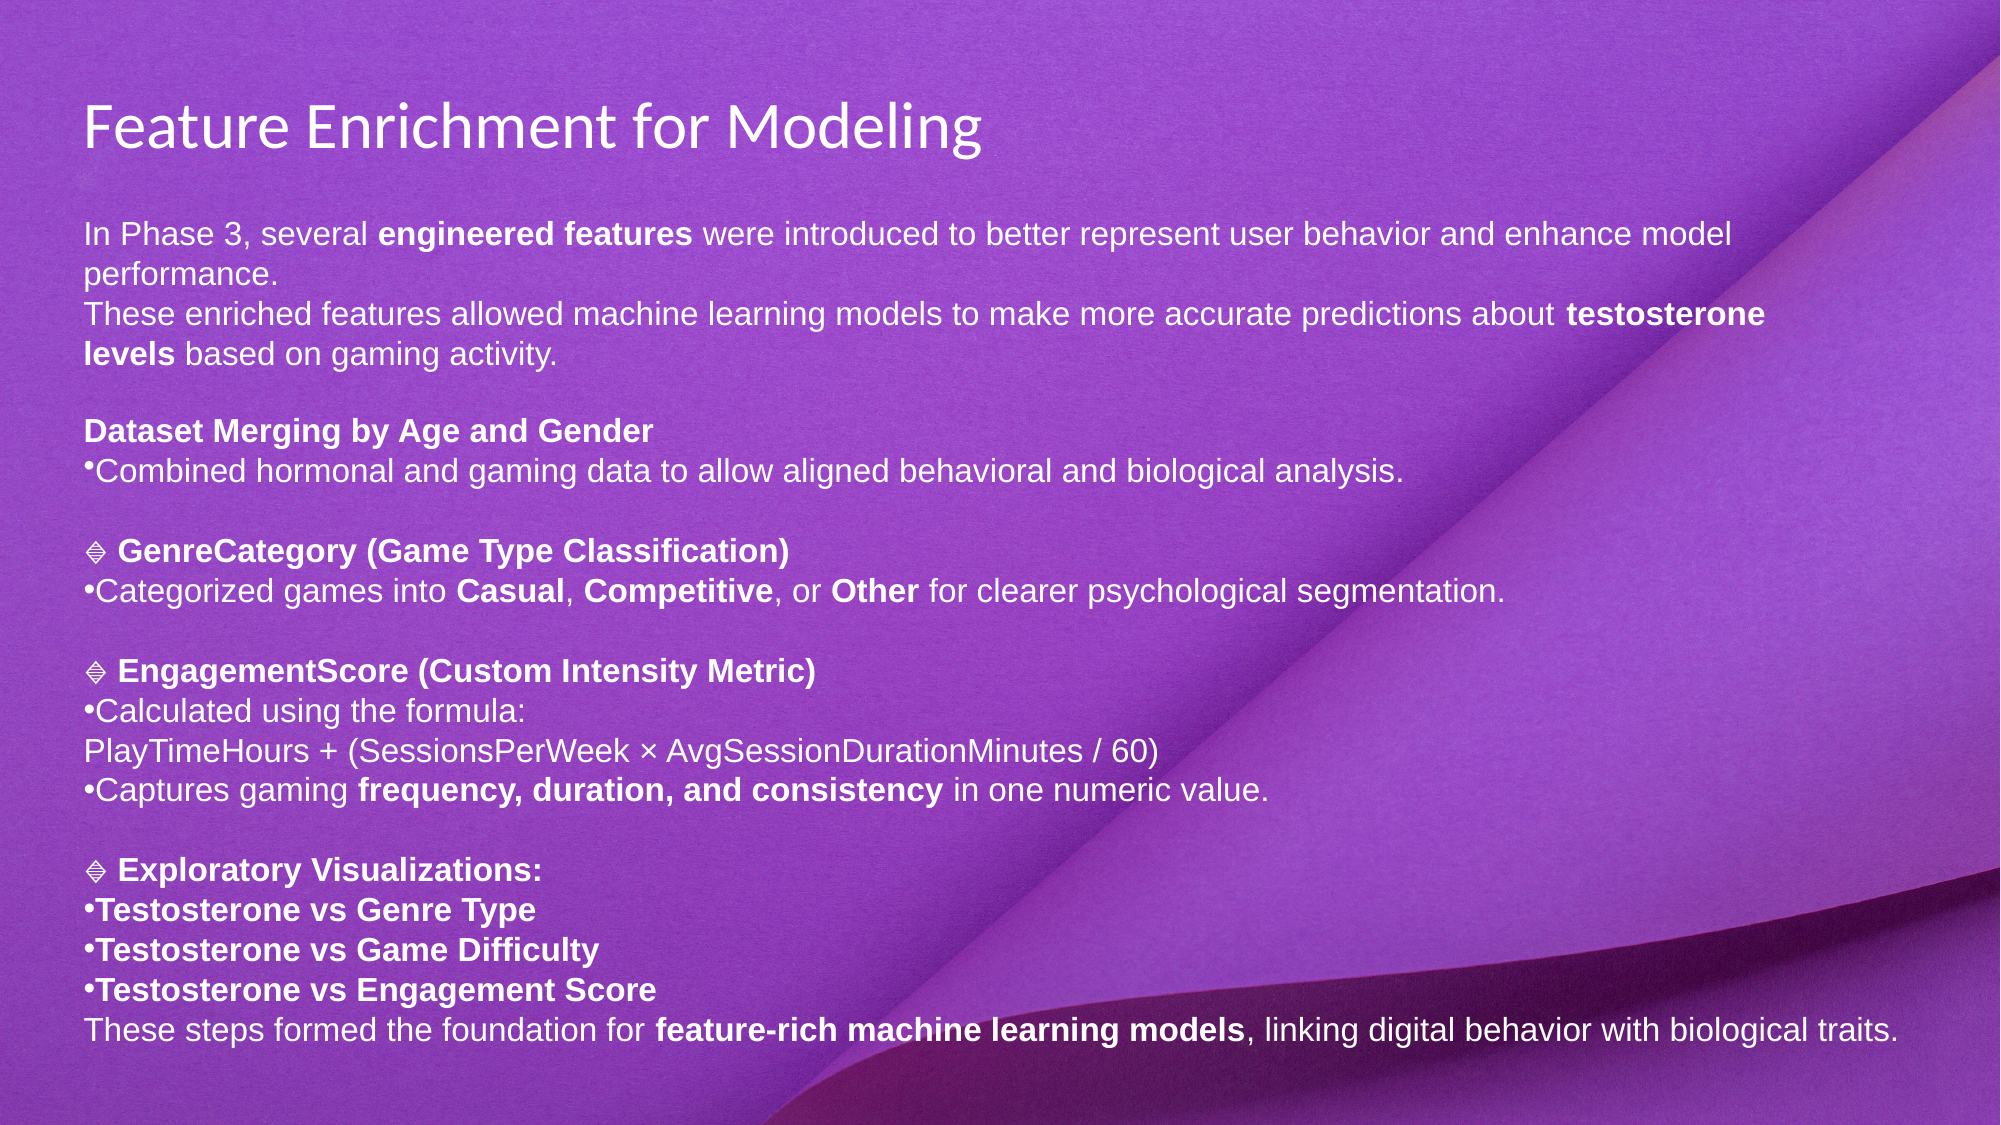

# Feature Enrichment for Modeling
In Phase 3, several engineered features were introduced to better represent user behavior and enhance model performance.
These enriched features allowed machine learning models to make more accurate predictions about testosterone levels based on gaming activity.
Dataset Merging by Age and Gender
Combined hormonal and gaming data to allow aligned behavioral and biological analysis.

🔹 GenreCategory (Game Type Classification)
Categorized games into Casual, Competitive, or Other for clearer psychological segmentation.

🔹 EngagementScore (Custom Intensity Metric)
Calculated using the formula:
PlayTimeHours + (SessionsPerWeek × AvgSessionDurationMinutes / 60)
Captures gaming frequency, duration, and consistency in one numeric value.

🔹 Exploratory Visualizations:
Testosterone vs Genre Type
Testosterone vs Game Difficulty
Testosterone vs Engagement Score
These steps formed the foundation for feature-rich machine learning models, linking digital behavior with biological traits.